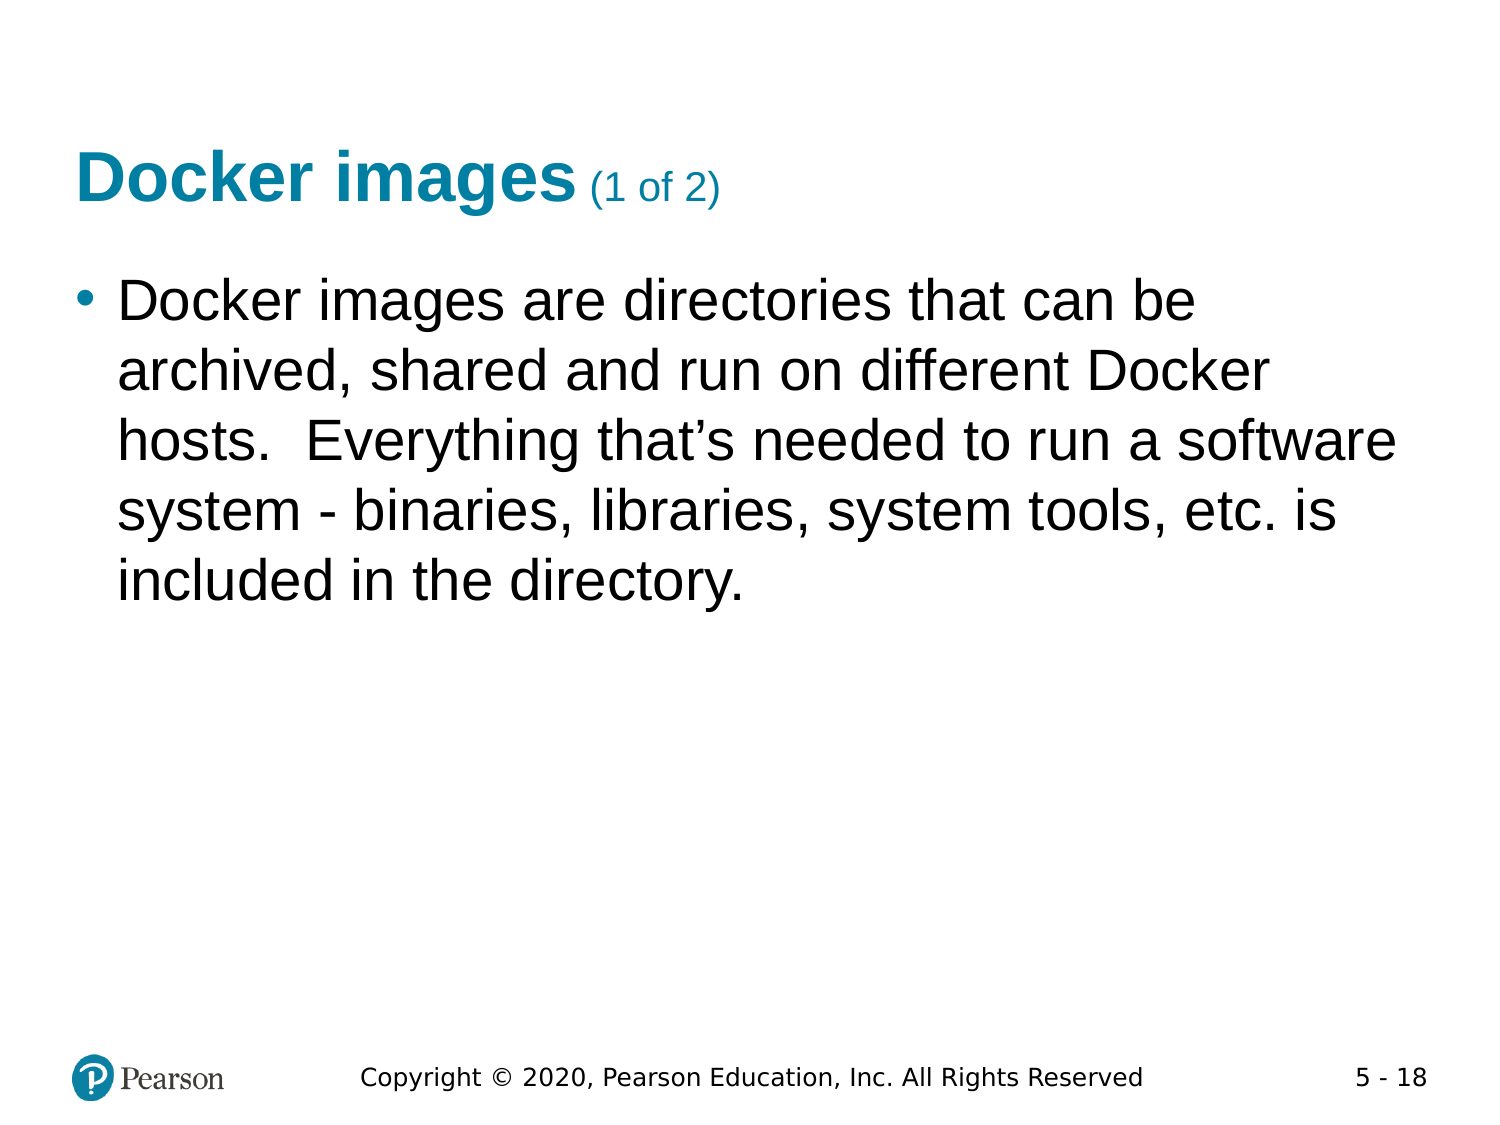

# Docker images (1 of 2)
Docker images are directories that can be archived, shared and run on different Docker hosts.  Everything that’s needed to run a software system - binaries, libraries, system tools, etc. is included in the directory.